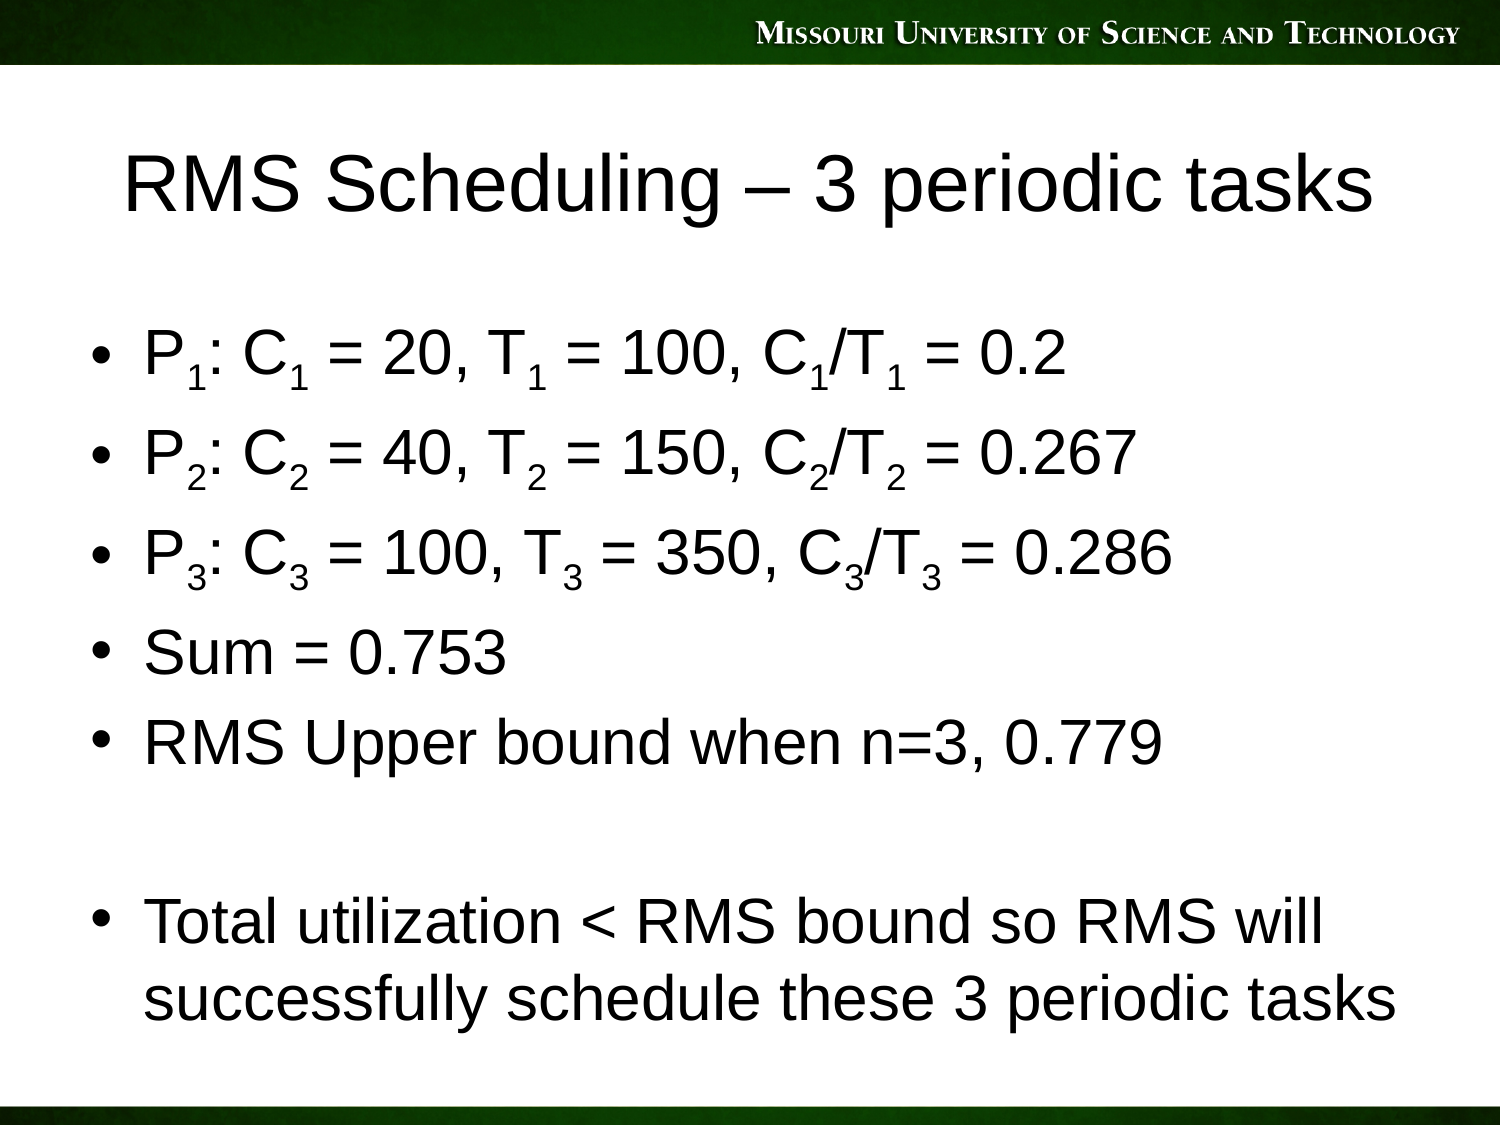

# RMS Scheduling – 3 periodic tasks
P1: C1 = 20, T1 = 100, C1/T1 = 0.2
P2: C2 = 40, T2 = 150, C2/T2 = 0.267
P3: C3 = 100, T3 = 350, C3/T3 = 0.286
Sum = 0.753
RMS Upper bound when n=3, 0.779

Total utilization < RMS bound so RMS will successfully schedule these 3 periodic tasks